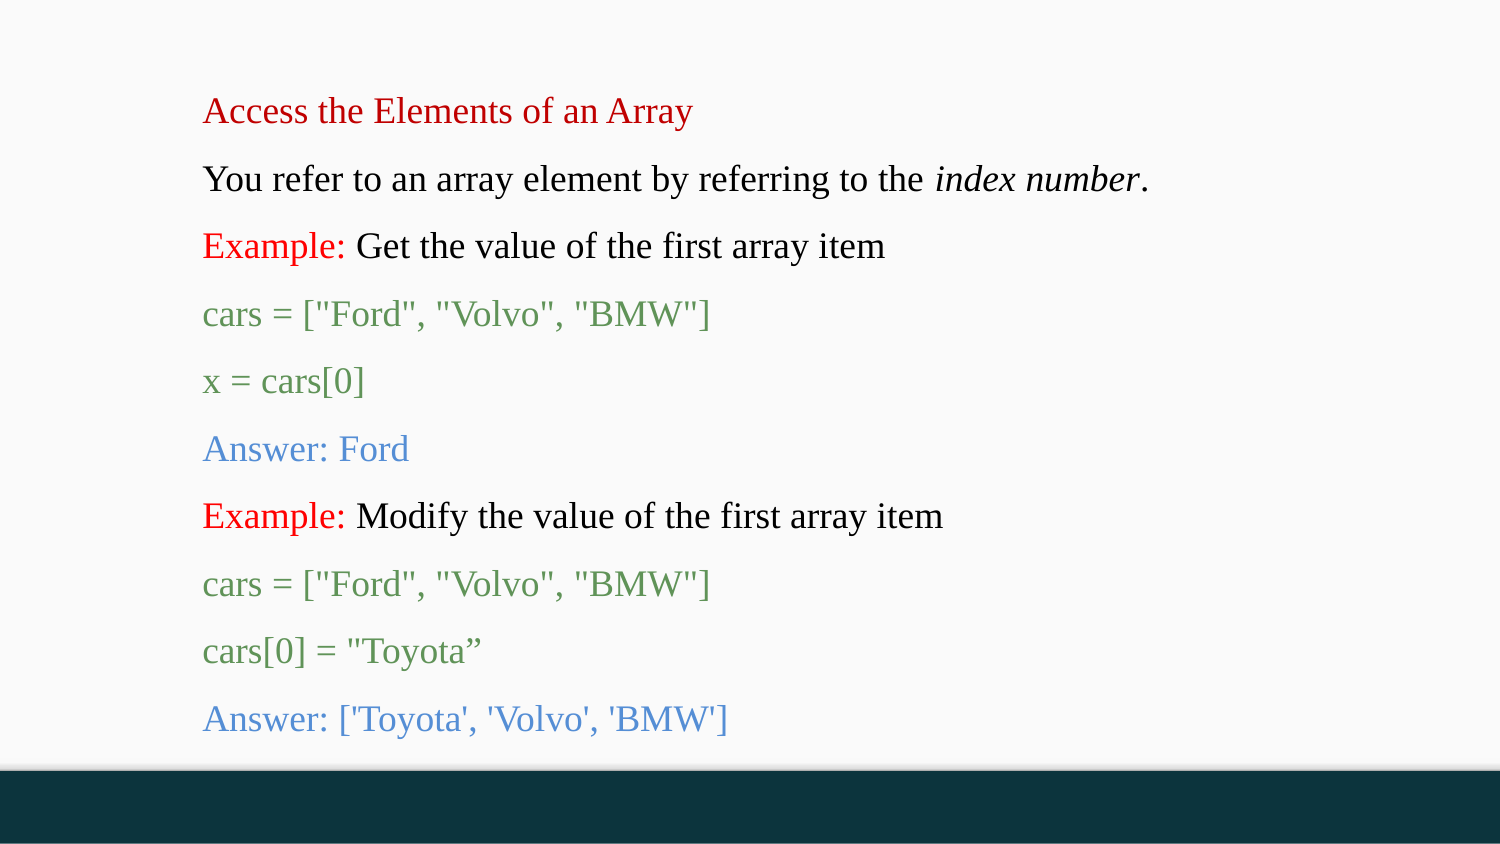

Access the Elements of an Array
You refer to an array element by referring to the index number.
Example: Get the value of the first array item
cars = ["Ford", "Volvo", "BMW"]
x = cars[0]
Answer: Ford
Example: Modify the value of the first array item
cars = ["Ford", "Volvo", "BMW"]
cars[0] = "Toyota”
Answer: ['Toyota', 'Volvo', 'BMW']